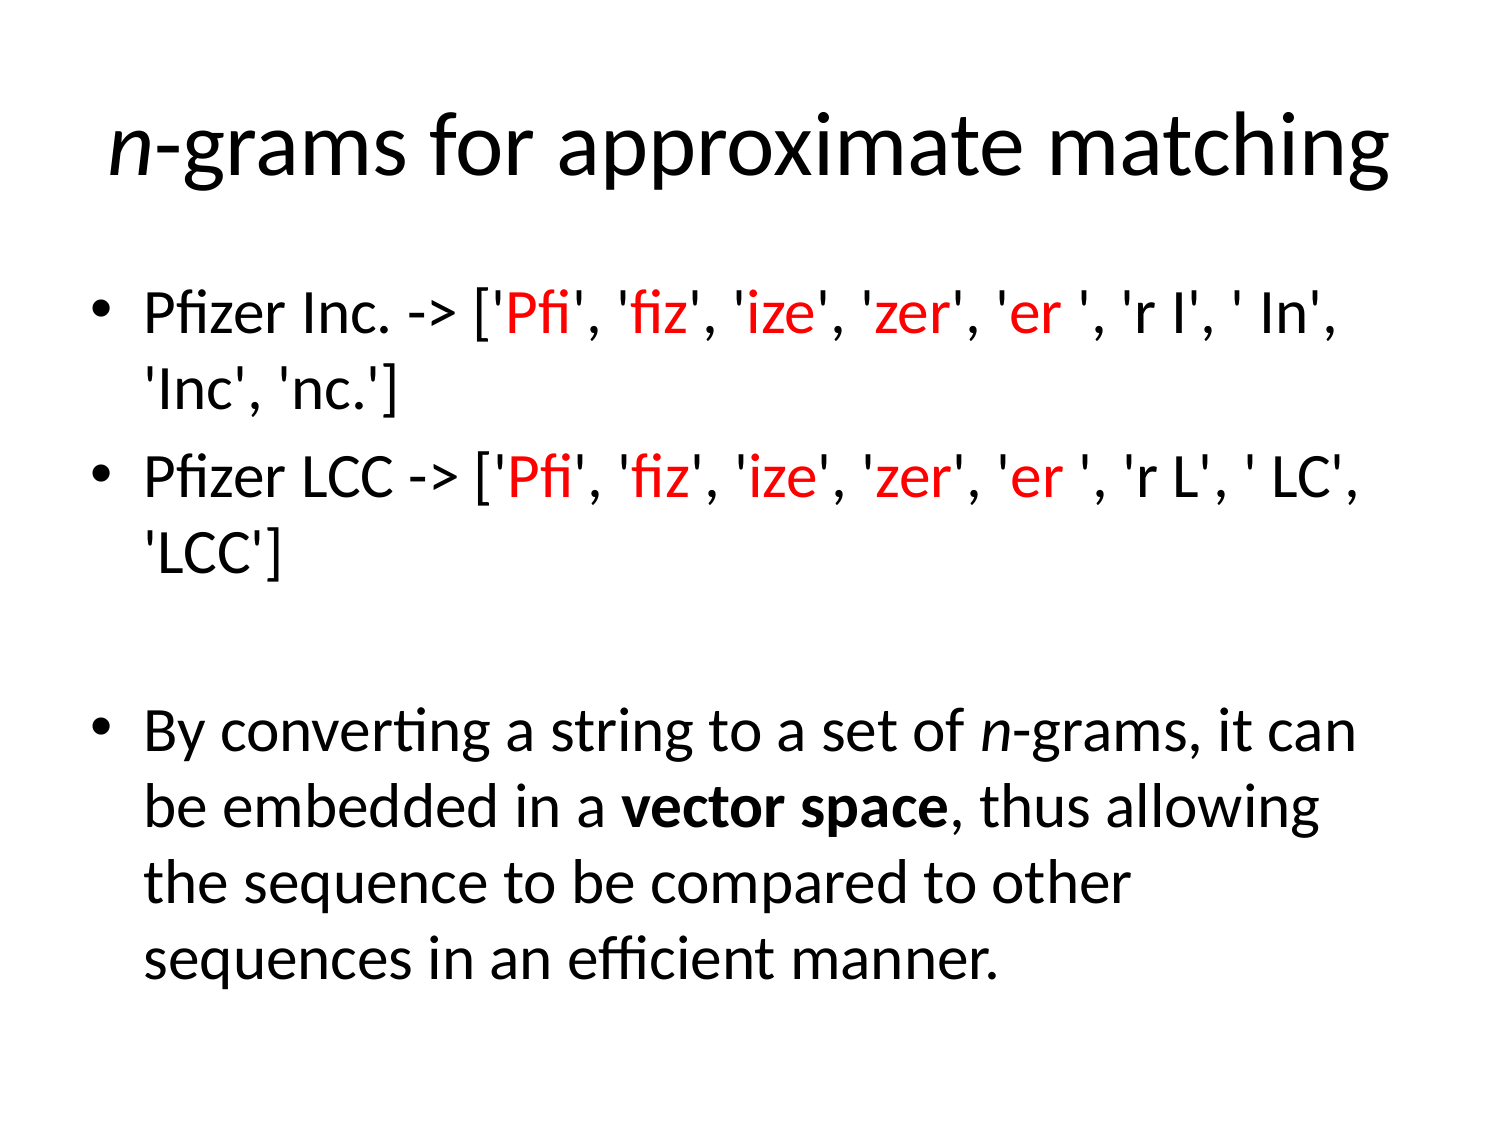

# n-grams for approximate matching
Pfizer Inc. -> ['Pfi', 'fiz', 'ize', 'zer', 'er ', 'r I', ' In', 'Inc', 'nc.']
Pfizer LCC -> ['Pfi', 'fiz', 'ize', 'zer', 'er ', 'r L', ' LC', 'LCC']

By converting a string to a set of n-grams, it can be embedded in a vector space, thus allowing the sequence to be compared to other sequences in an efficient manner.